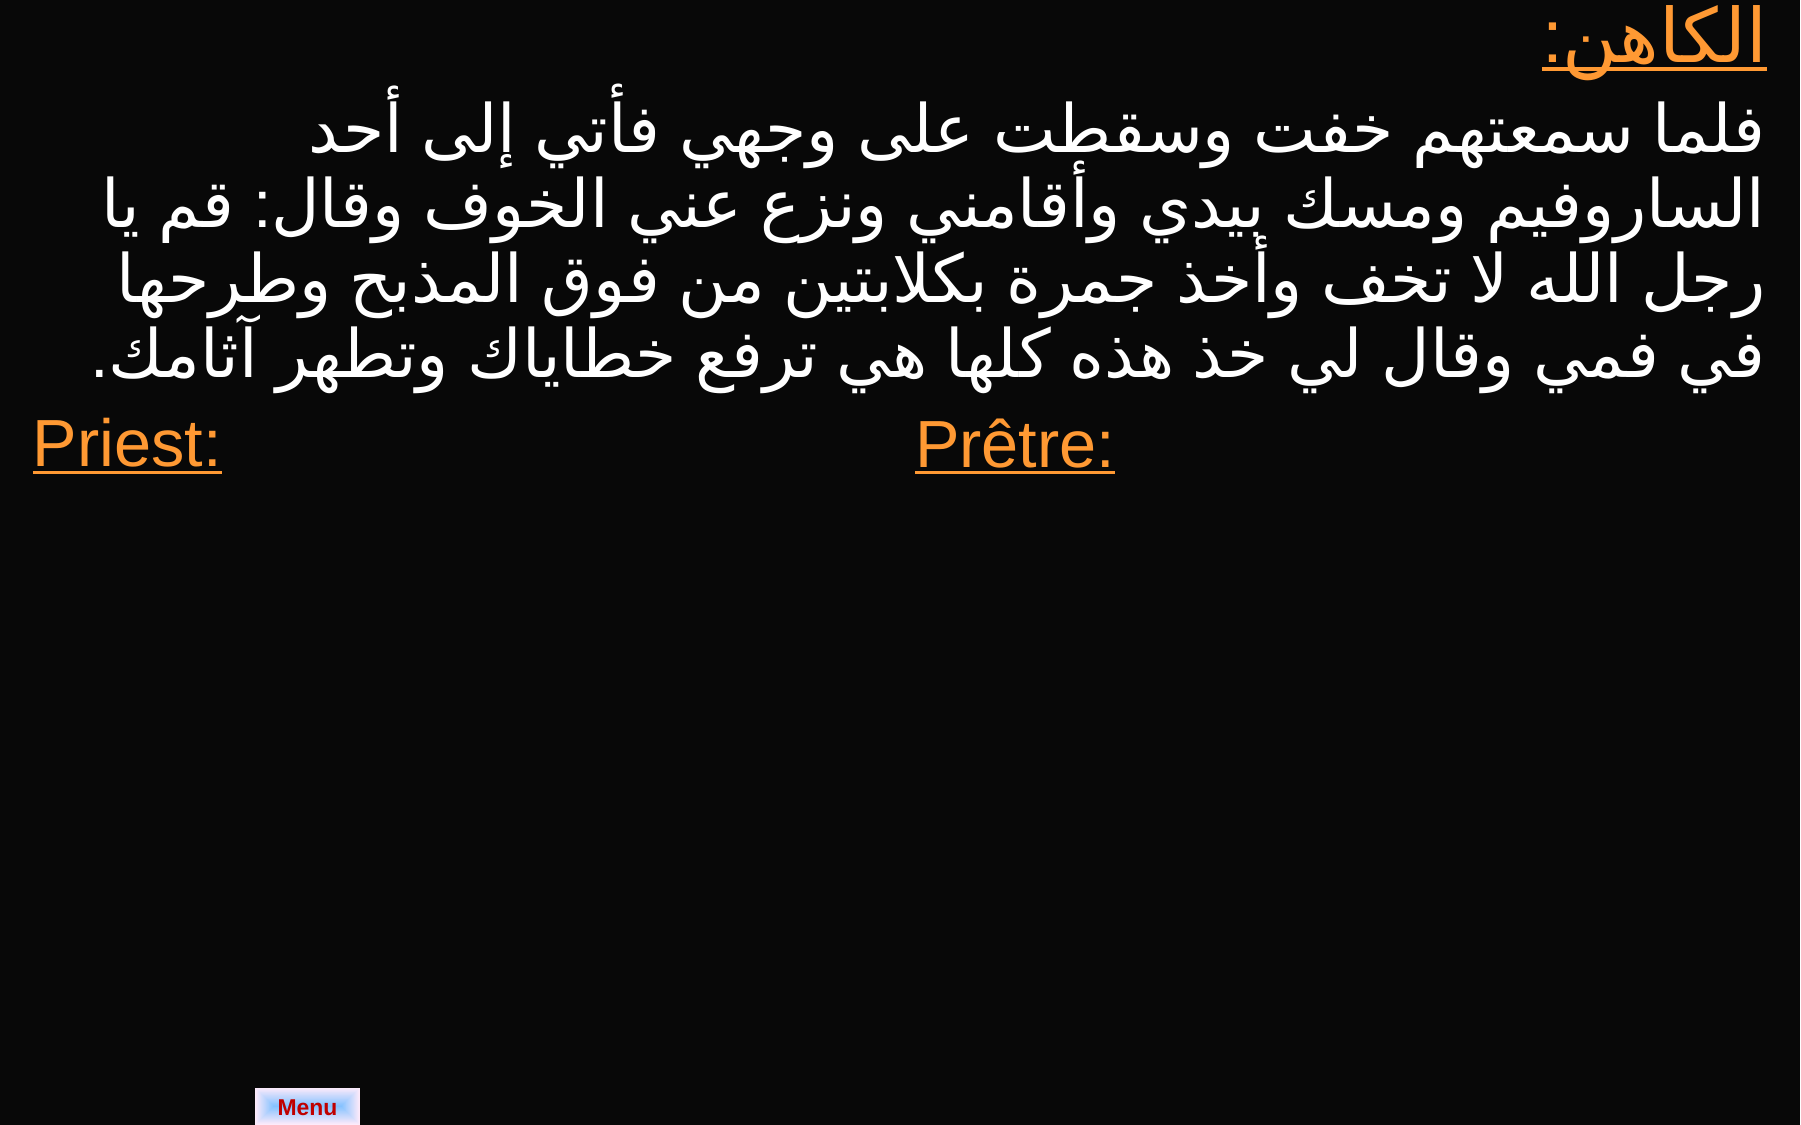

| الكاهن: فلما سمعتهم خفت وسقطت على وجهي فأتي إلى أحد الساروفيم ومسك بيدي وأقامني ونزع عني الخوف وقال: قم يا رجل الله لا تخف وأخذ جمرة بكلابتين من فوق المذبح وطرحها في فمي وقال لي خذ هذه كلها هي ترفع خطاياك وتطهر آثامك. |  |
| --- | --- |
| Priest: | Prêtre: |

Menu